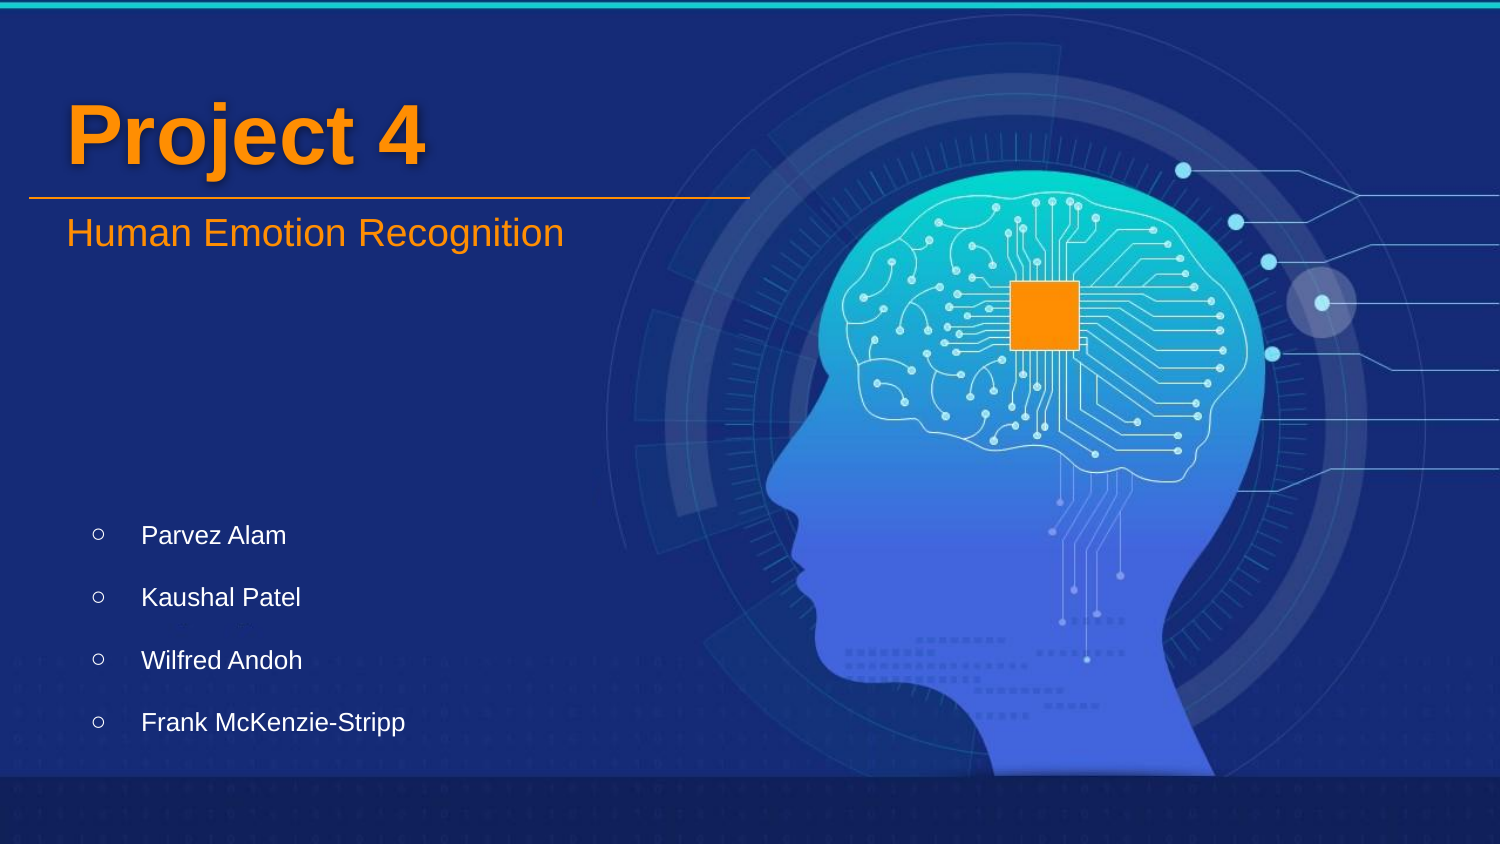

Project 4
Human Emotion Recognition
Parvez Alam
Kaushal Patel
Wilfred Andoh
Frank McKenzie-Stripp